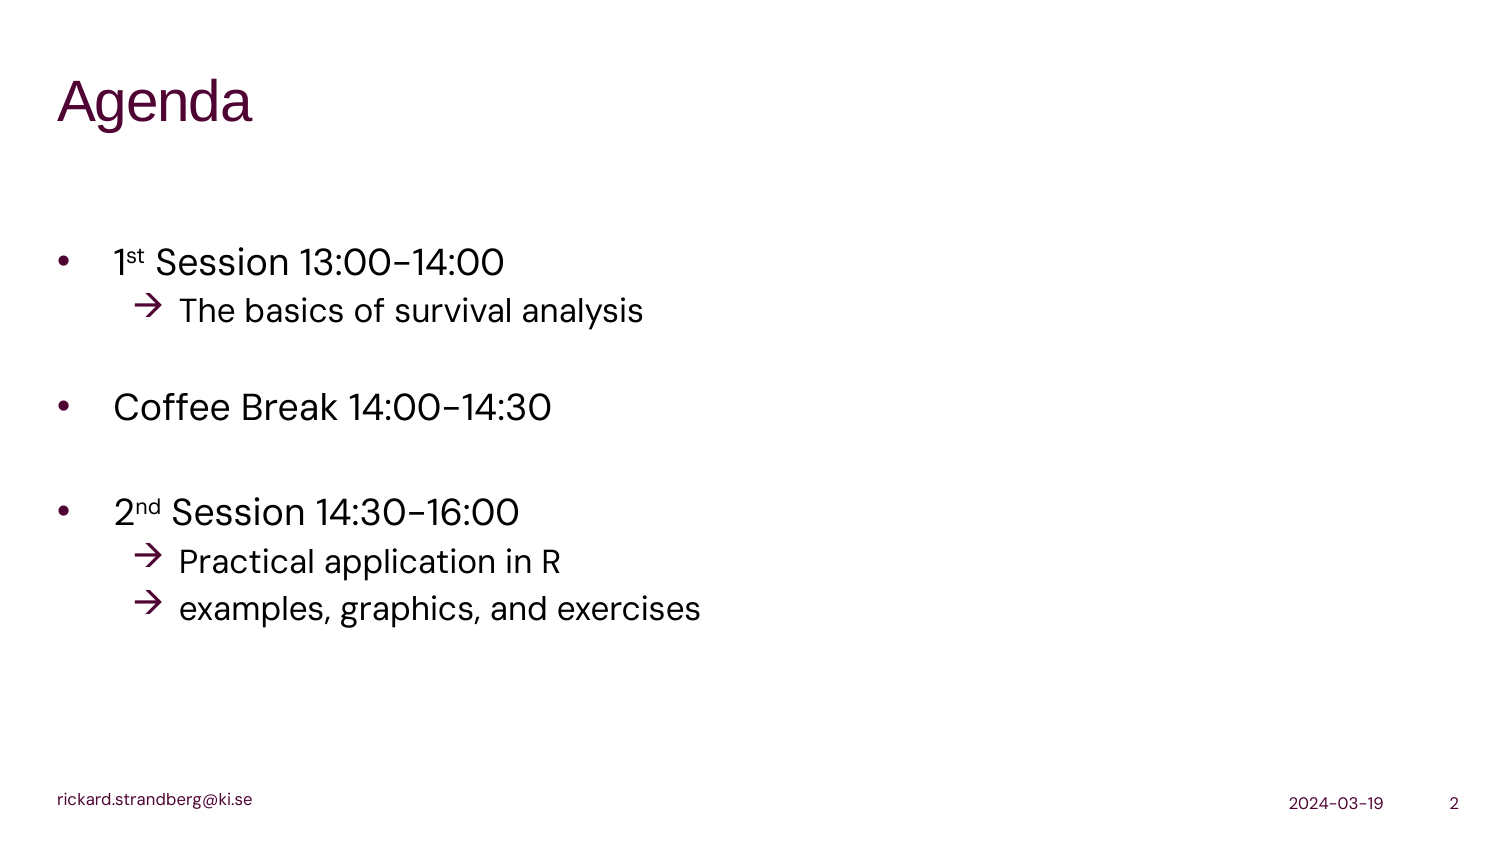

# Agenda
1st Session 13:00-14:00
The basics of survival analysis

Coffee Break 14:00-14:30

2nd Session 14:30-16:00
Practical application in R
examples, graphics, and exercises
2024-03-19
2
rickard.strandberg@ki.se